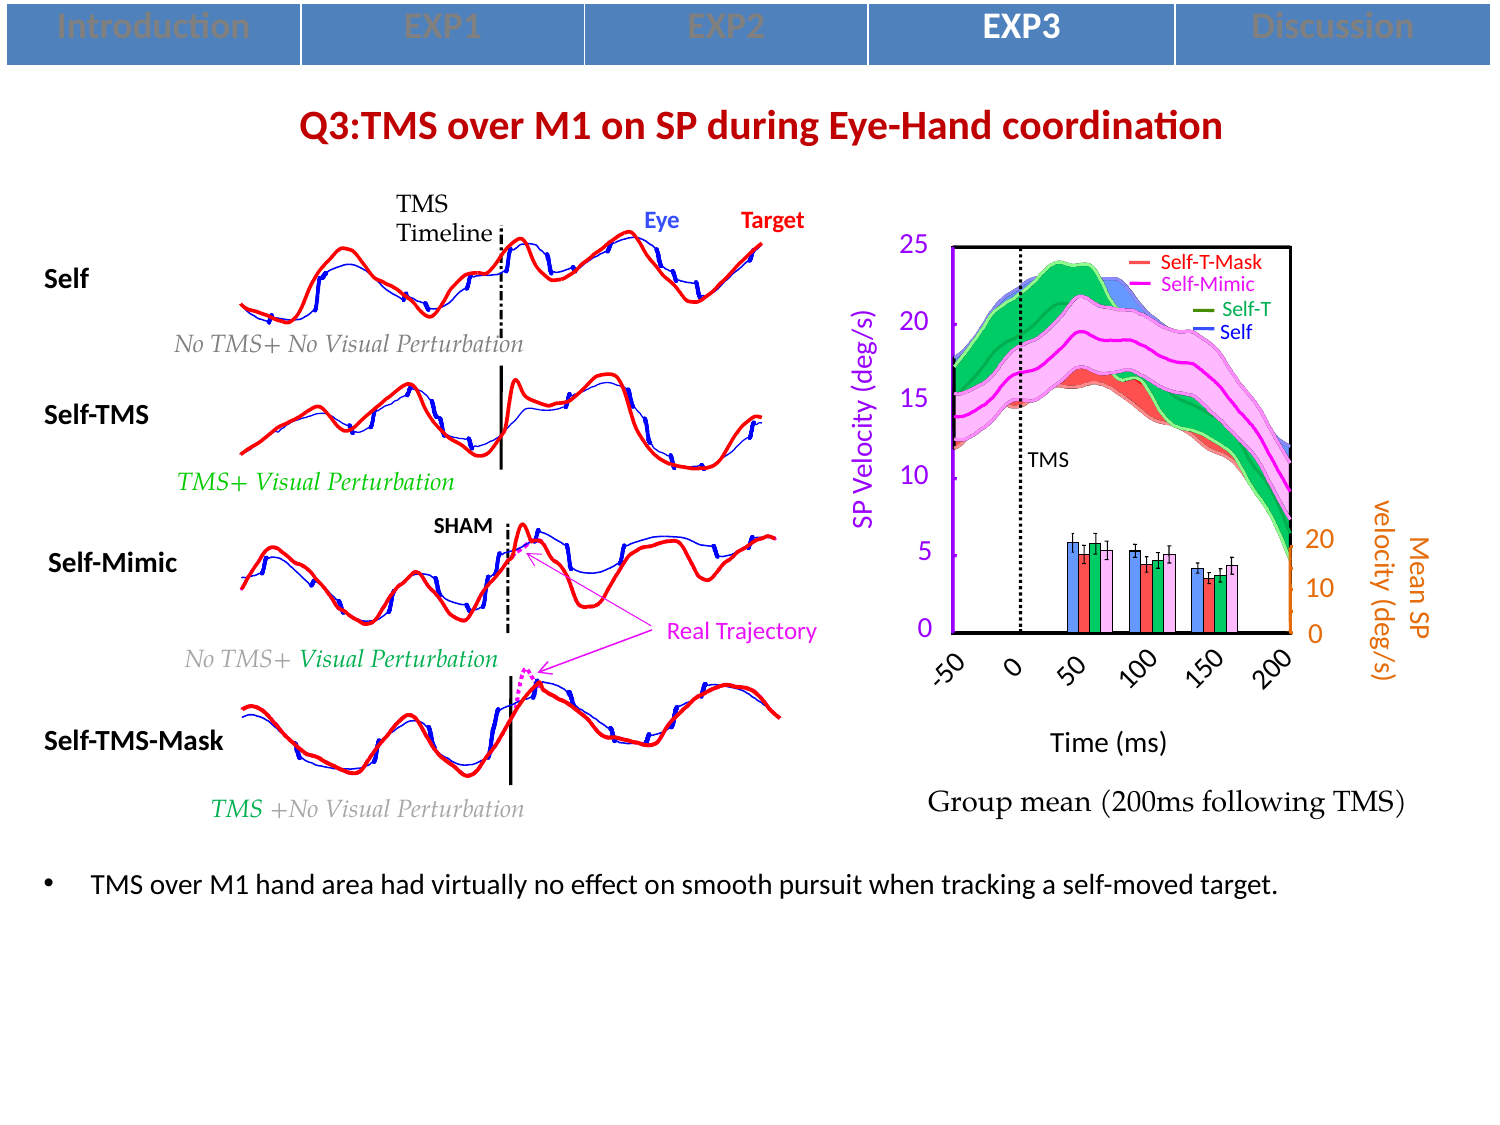

| Introduction | EXP1 | EXP2 | EXP3 | Discussion |
| --- | --- | --- | --- | --- |
Q3:TMS over M1 on SP during Eye-Hand coordination
TMS Timeline
Eye
Target
25

Self-T-Mask

Self-Mimic

Self-T

20

Self

15

SP Velocity (deg/s)

TMS
10

20
5

Mean SP
 velocity (deg/s)

10

0

0

0
150
200
100
-50
50
Time (ms)

Self
No TMS+ No Visual Perturbation

Self-TMS
TMS+ Visual Perturbation
SHAM

Self-Mimic
Real Trajectory
No TMS+ Visual Perturbation

Self-TMS-Mask
Group mean (200ms following TMS)
TMS +No Visual Perturbation
TMS over M1 hand area had virtually no effect on smooth pursuit when tracking a self-moved target.